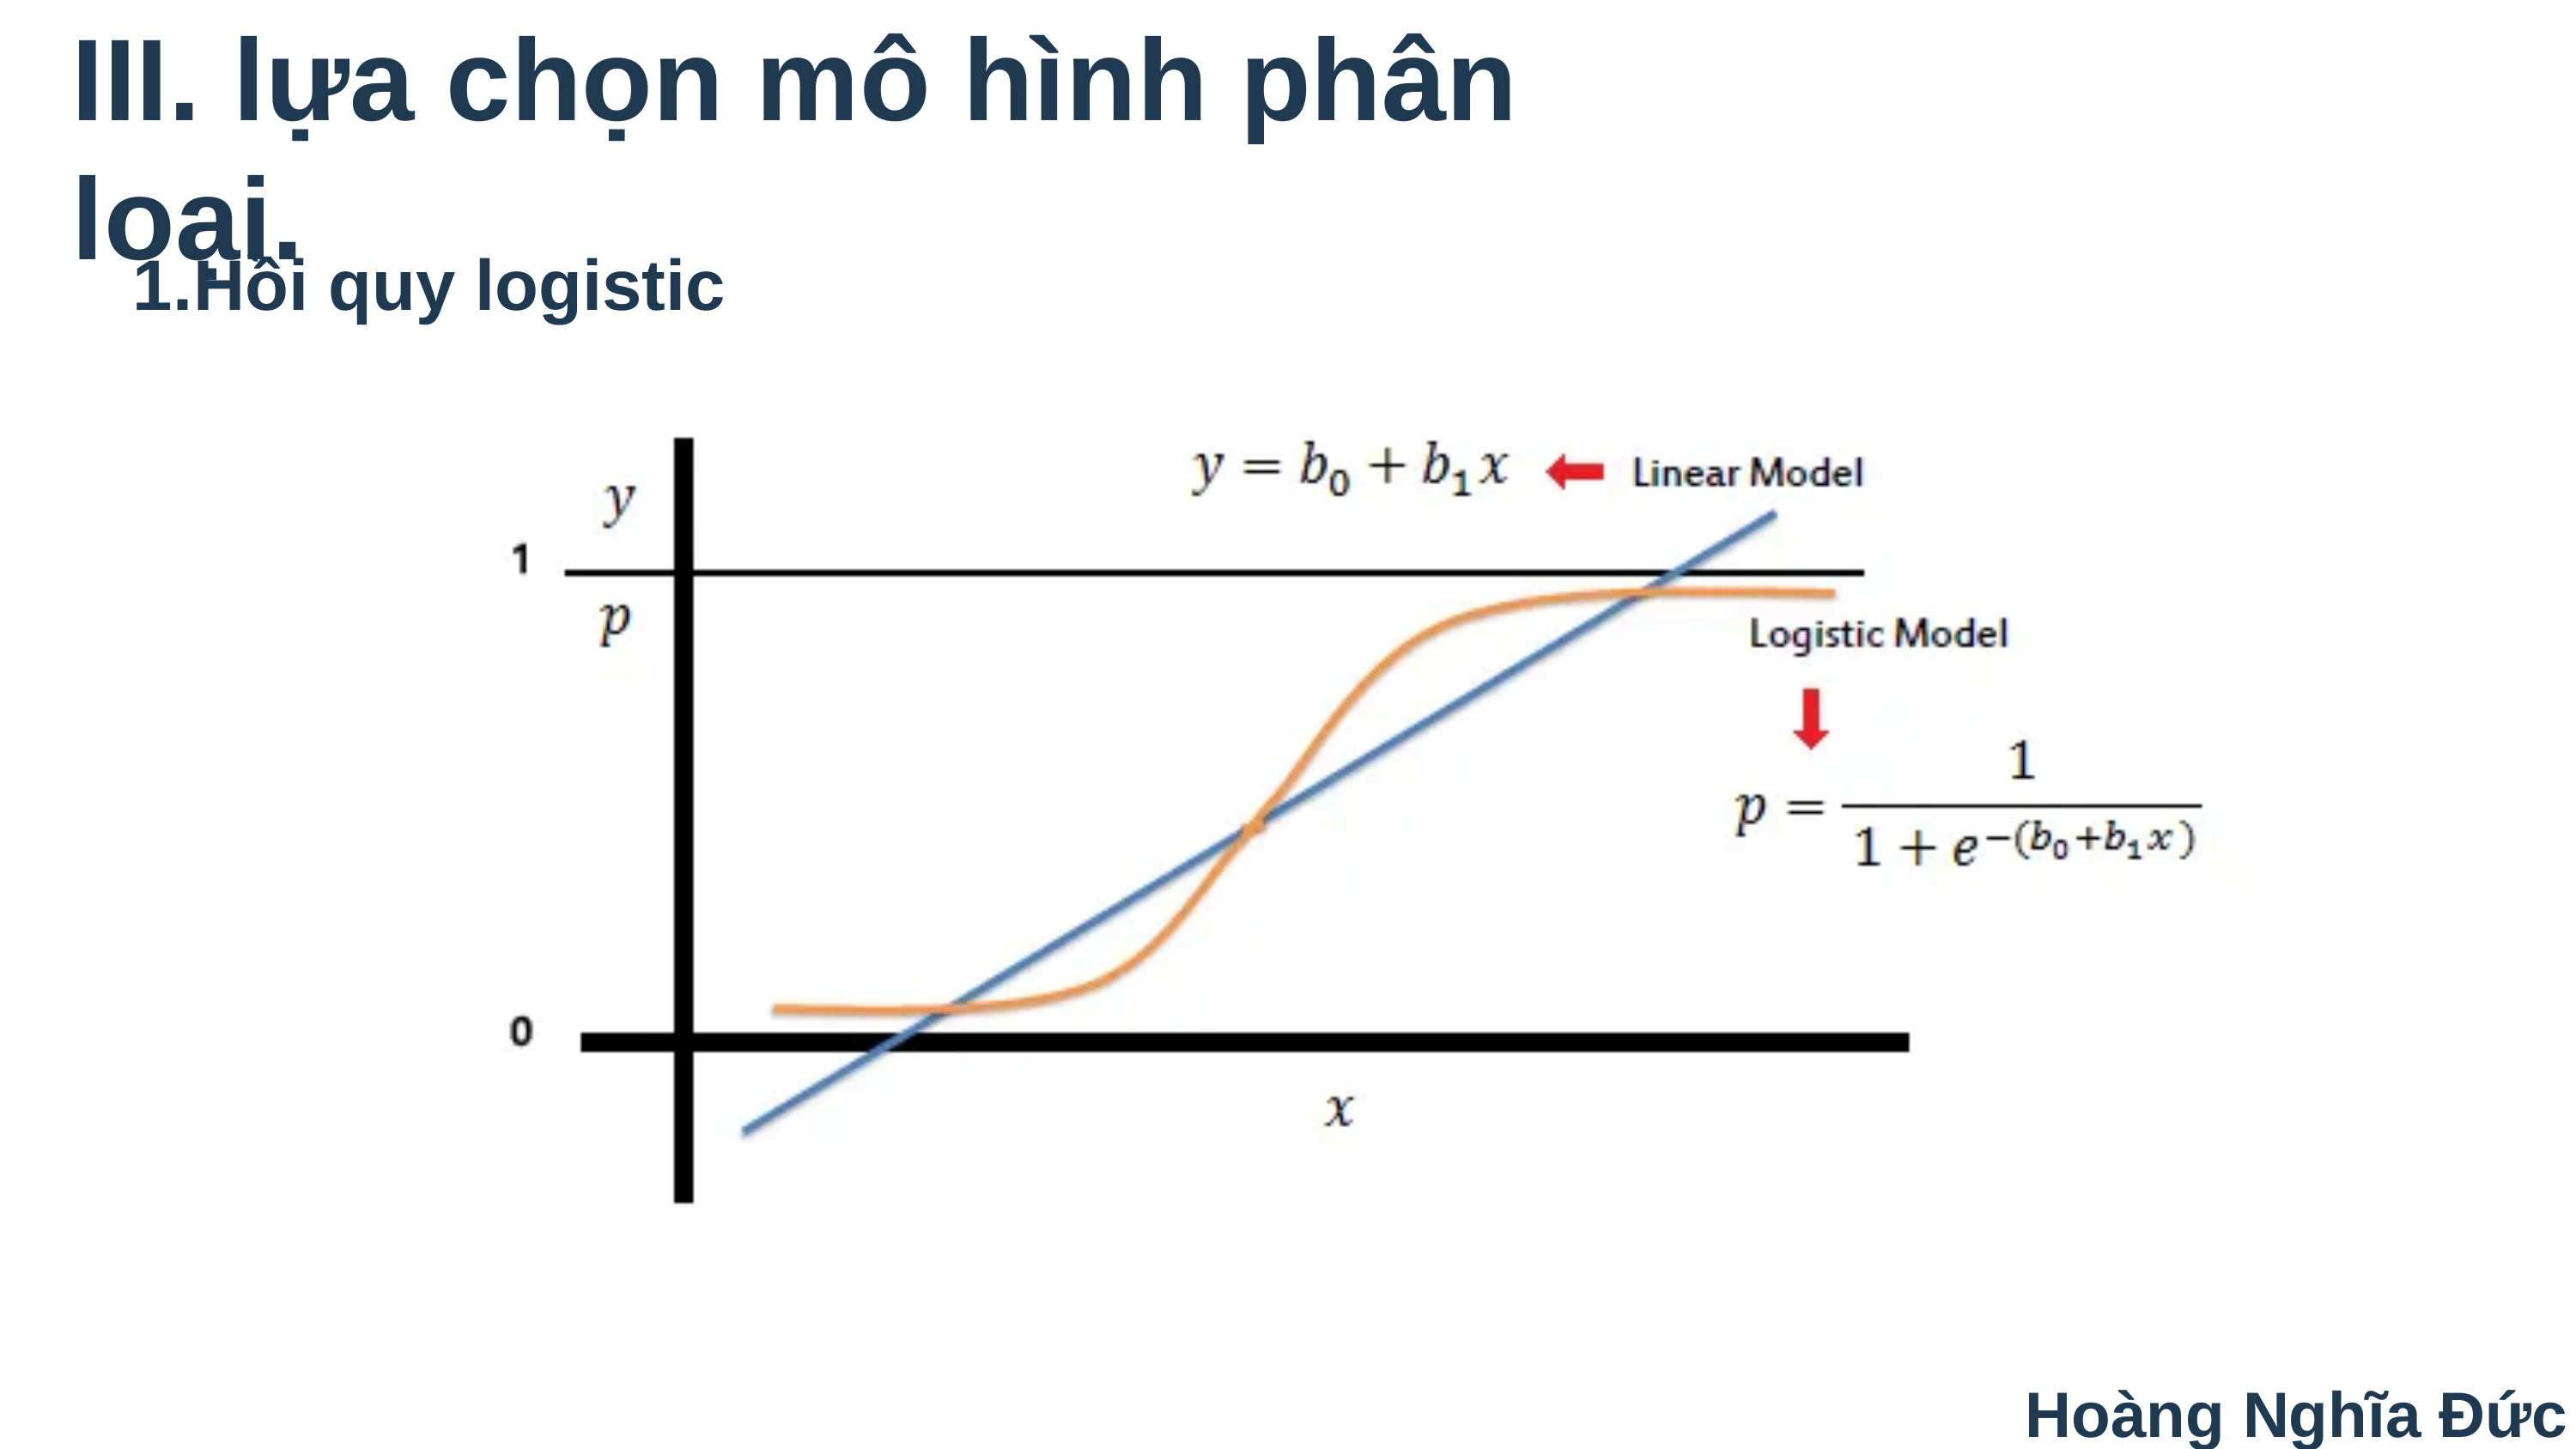

III. lựa chọn mô hình phân loại.
Hồi quy logistic

Hoàng Nghĩa Đức